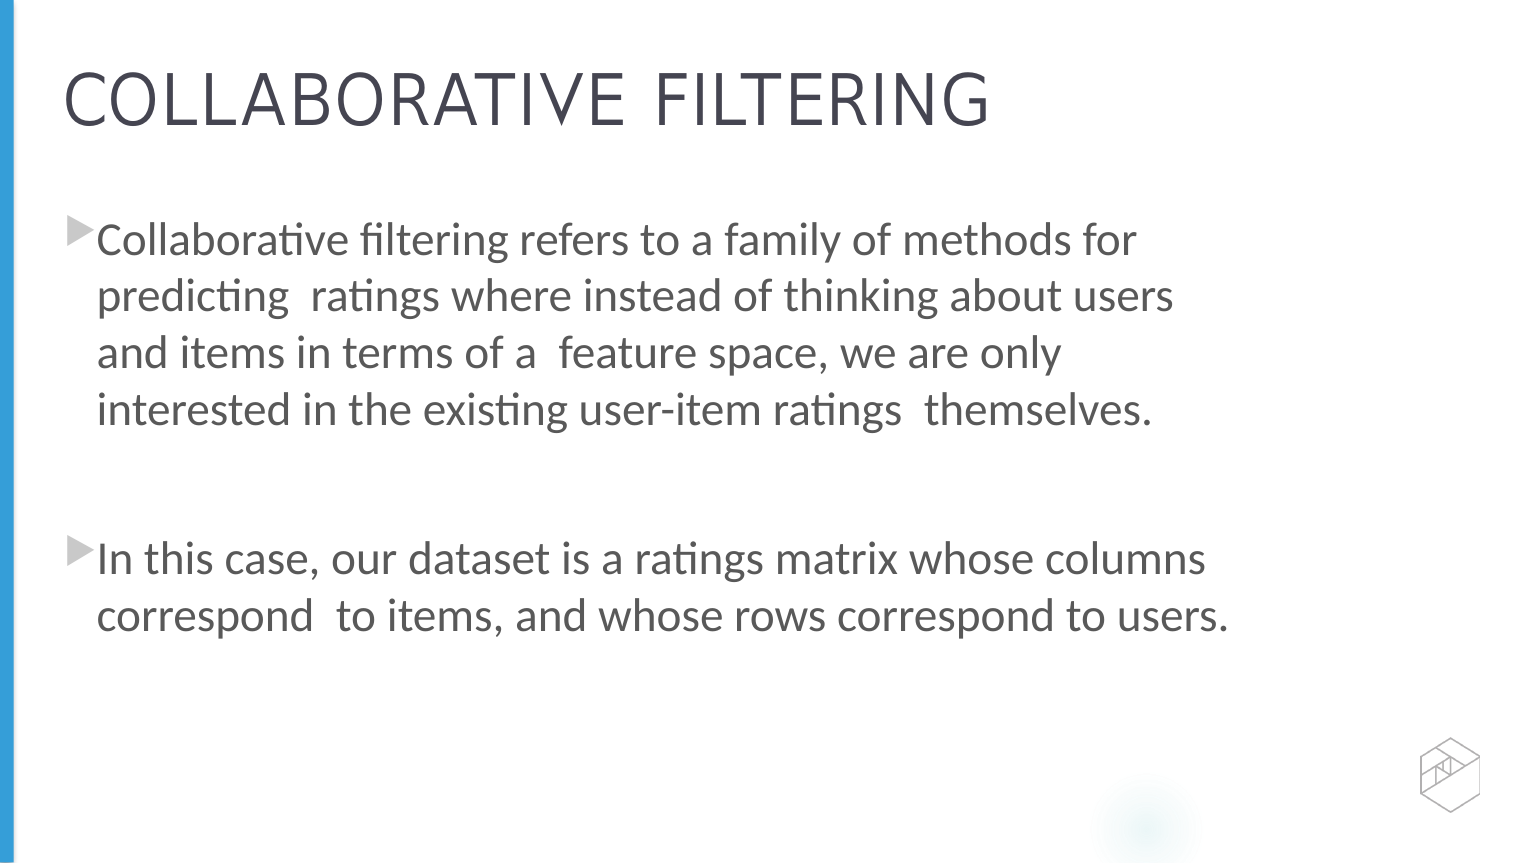

# COLLABORATIVE FILTERING
Collaborative filtering refers to a family of methods for predicting  ratings where instead of thinking about users and items in terms of a  feature space, we are only interested in the existing user-item ratings  themselves.

In this case, our dataset is a ratings matrix whose columns correspond  to items, and whose rows correspond to users.